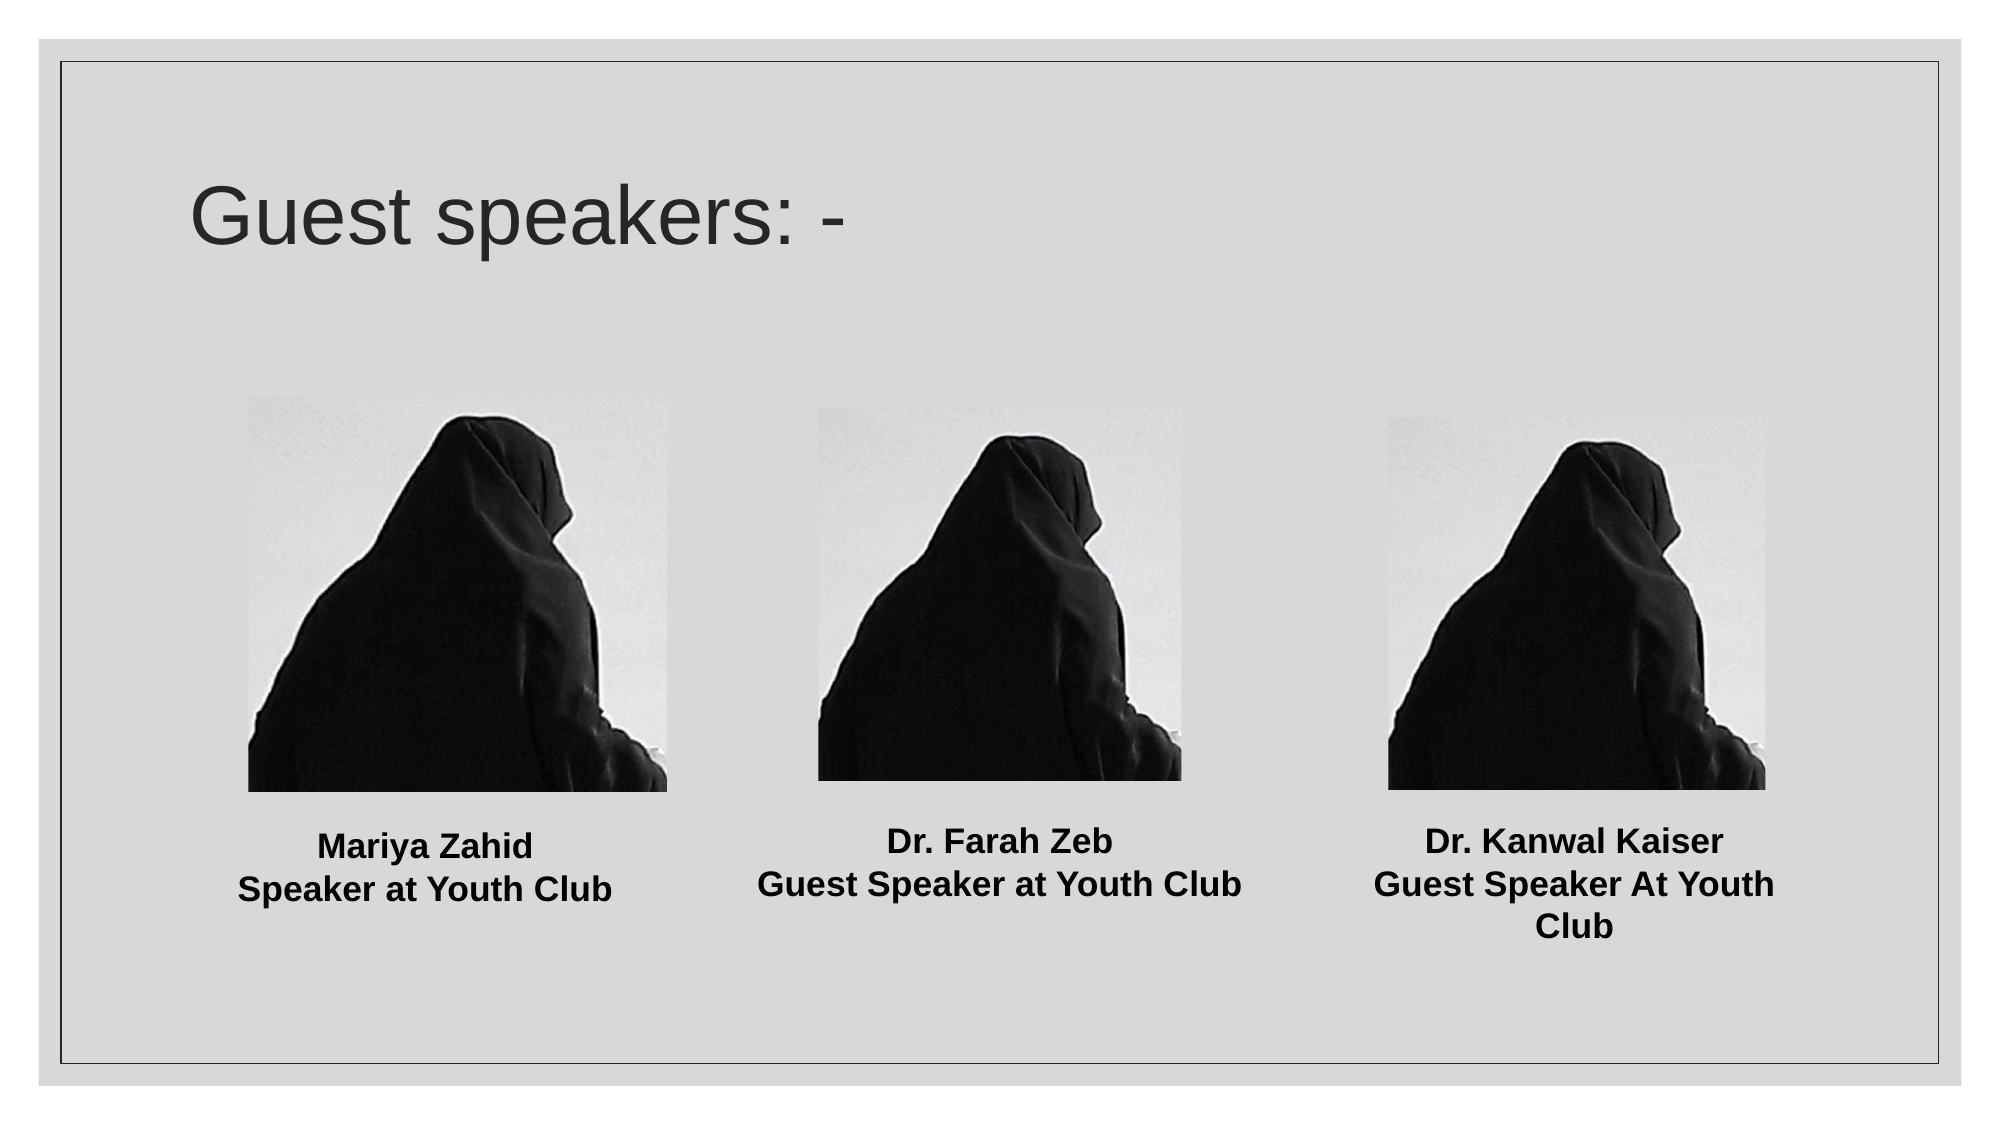

# Guest speakers: -
Mariya Zahid
Speaker at Youth Club
Dr. Farah Zeb
Guest Speaker at Youth Club
Dr. Kanwal Kaiser
Guest Speaker At Youth Club